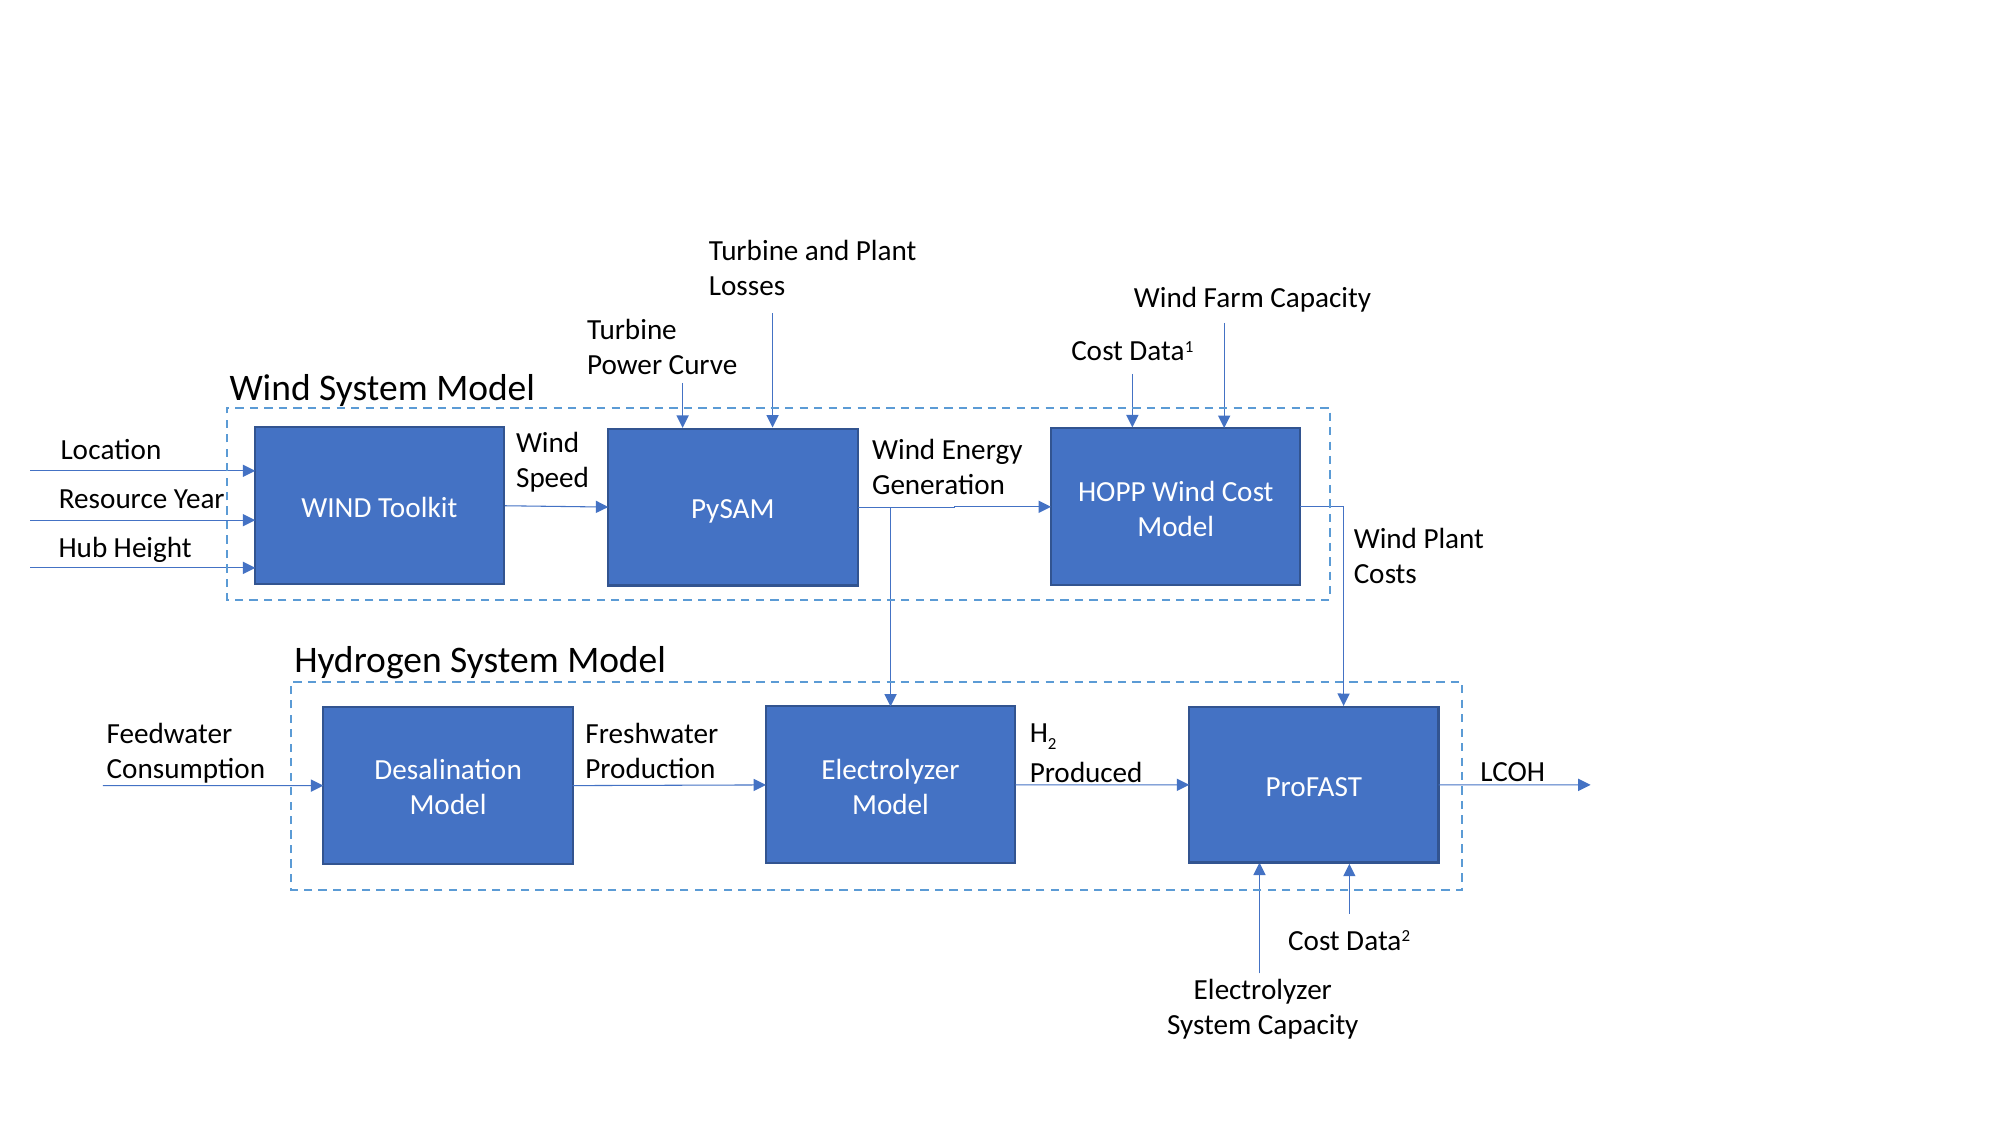

Turbine and Plant Losses
Wind Farm Capacity
Turbine Power Curve
Cost Data1
Wind System Model

Wind Speed
Location
Wind Energy Generation
WIND Toolkit
HOPP Wind Cost Model
PySAM
Resource Year
Wind Plant Costs
Hub Height
Hydrogen System Model

H2 Produced
Electrolyzer Model
Feedwater Consumption
Desalination Model
Freshwater Production
ProFAST
LCOH
Cost Data2
Electrolyzer System Capacity